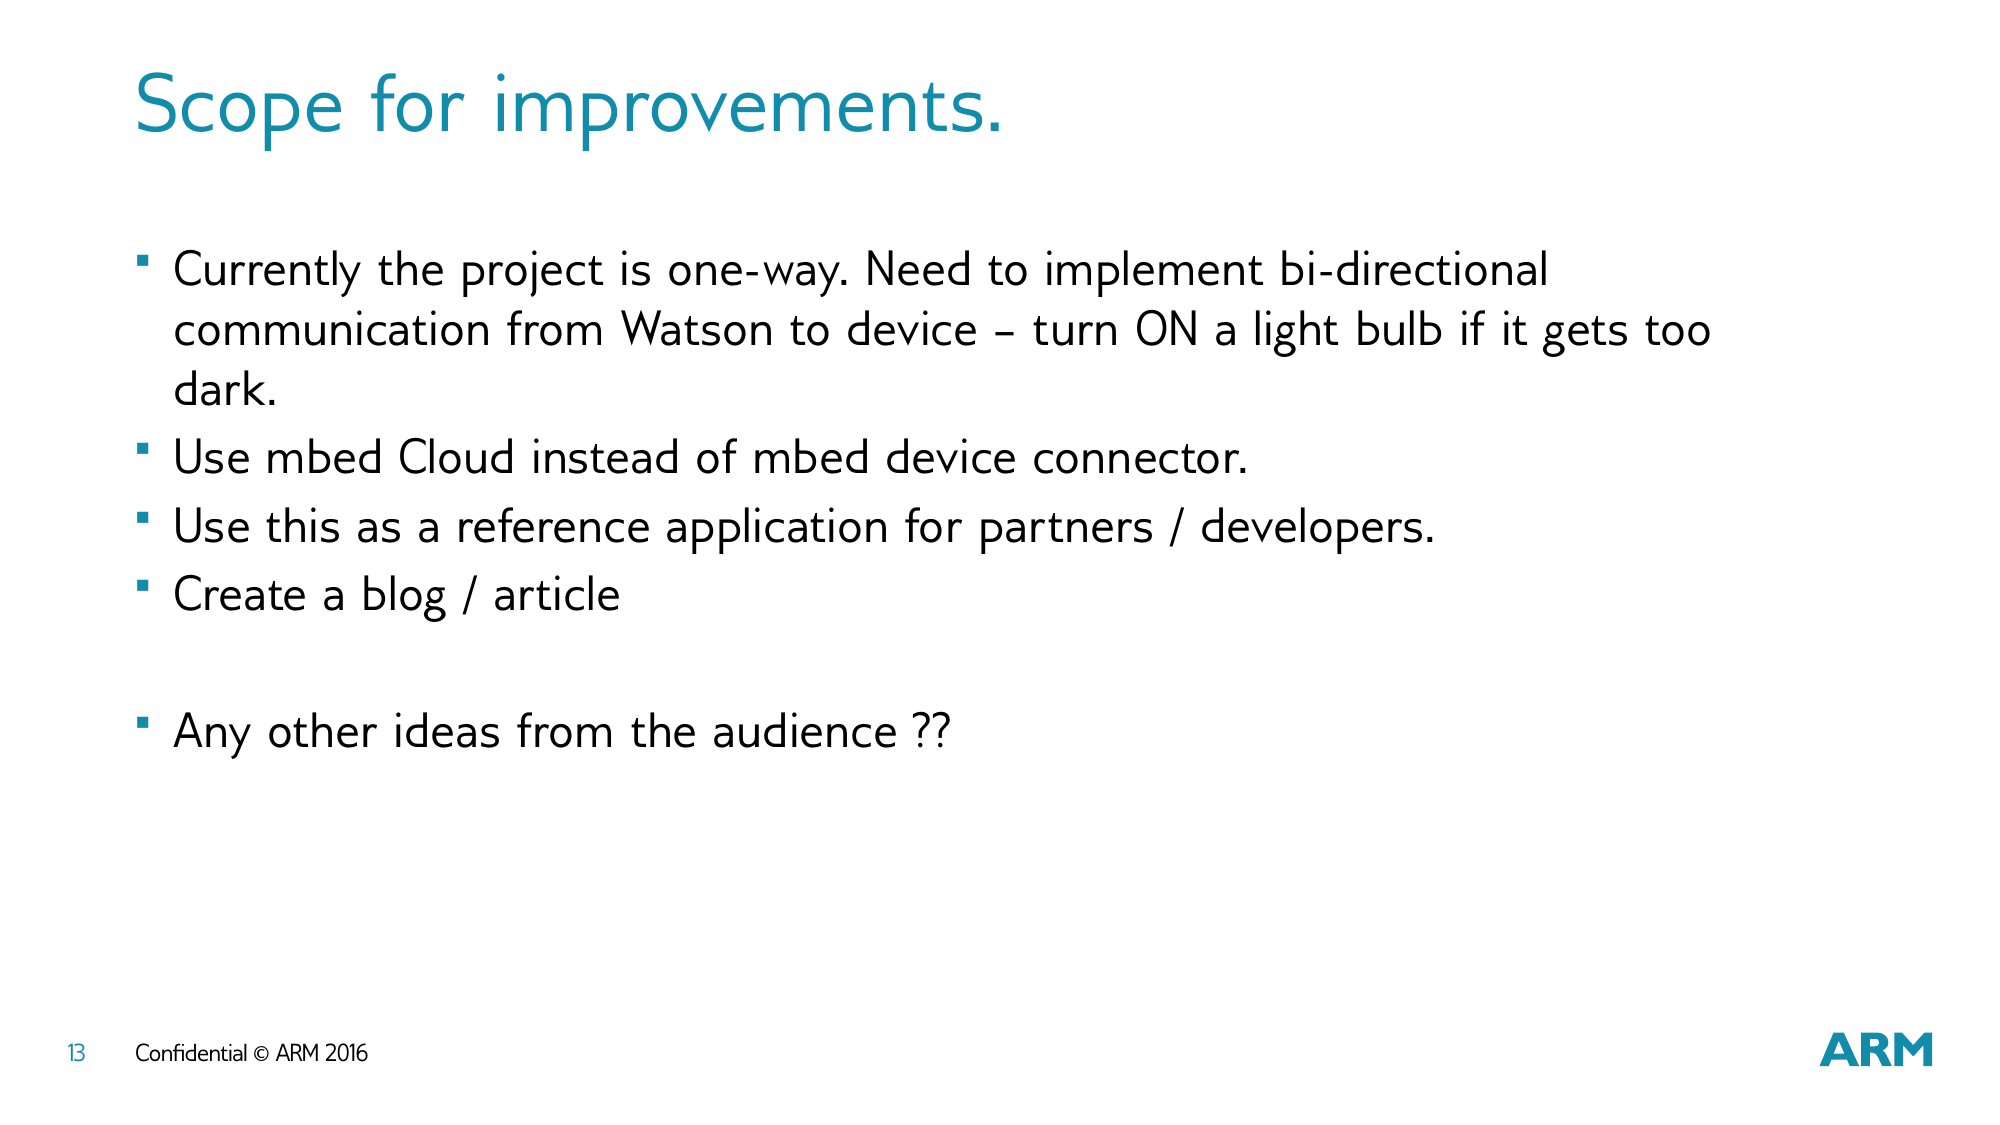

# Scope for improvements.
Currently the project is one-way. Need to implement bi-directional communication from Watson to device – turn ON a light bulb if it gets too dark.
Use mbed Cloud instead of mbed device connector.
Use this as a reference application for partners / developers.
Create a blog / article

Any other ideas from the audience ??